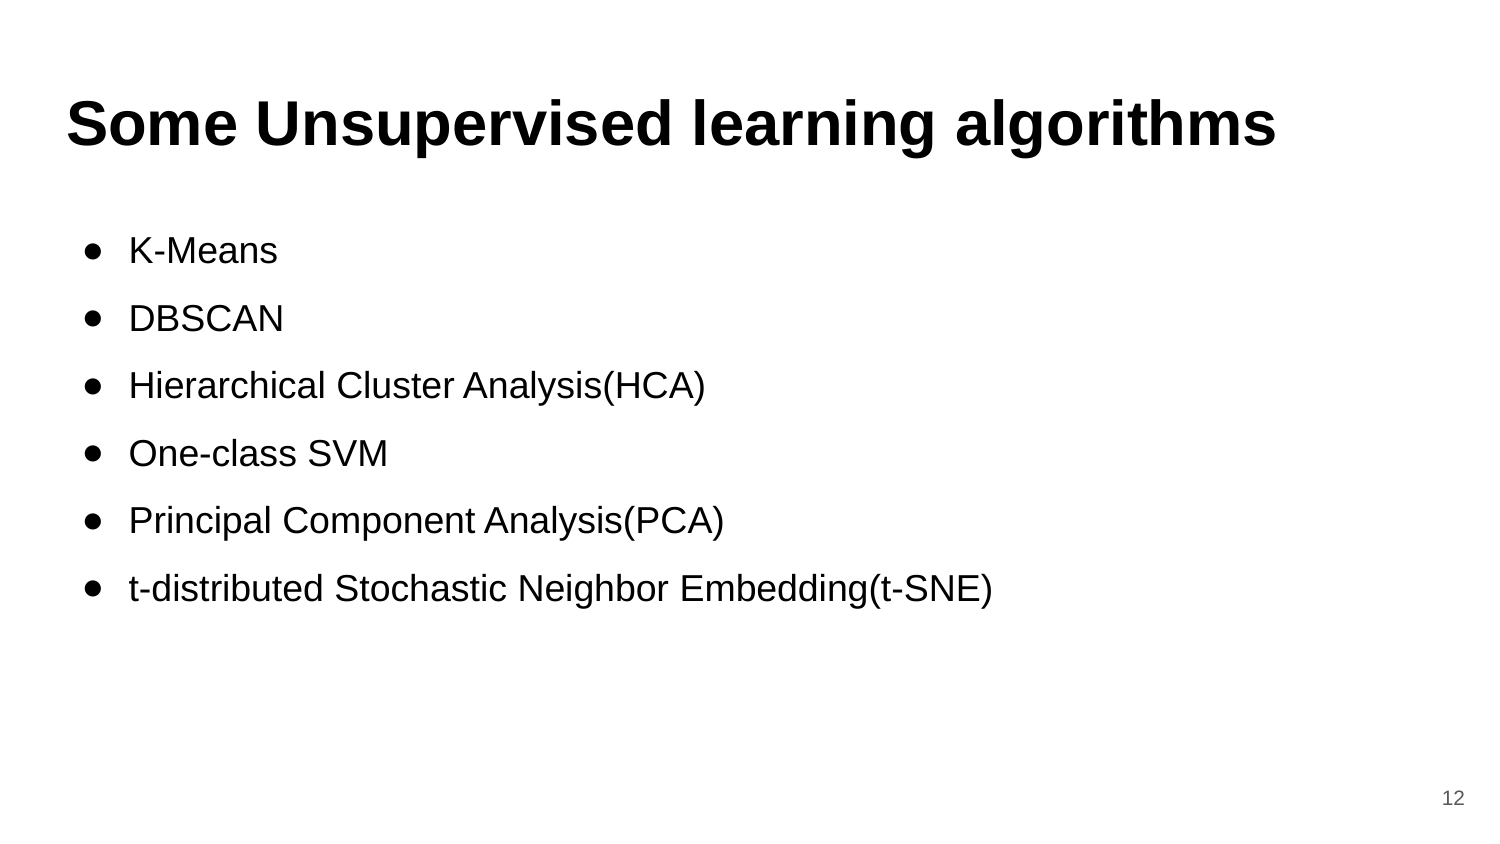

# Some Unsupervised learning algorithms
K-Means
DBSCAN
Hierarchical Cluster Analysis(HCA)
One-class SVM
Principal Component Analysis(PCA)
t-distributed Stochastic Neighbor Embedding(t-SNE)
12